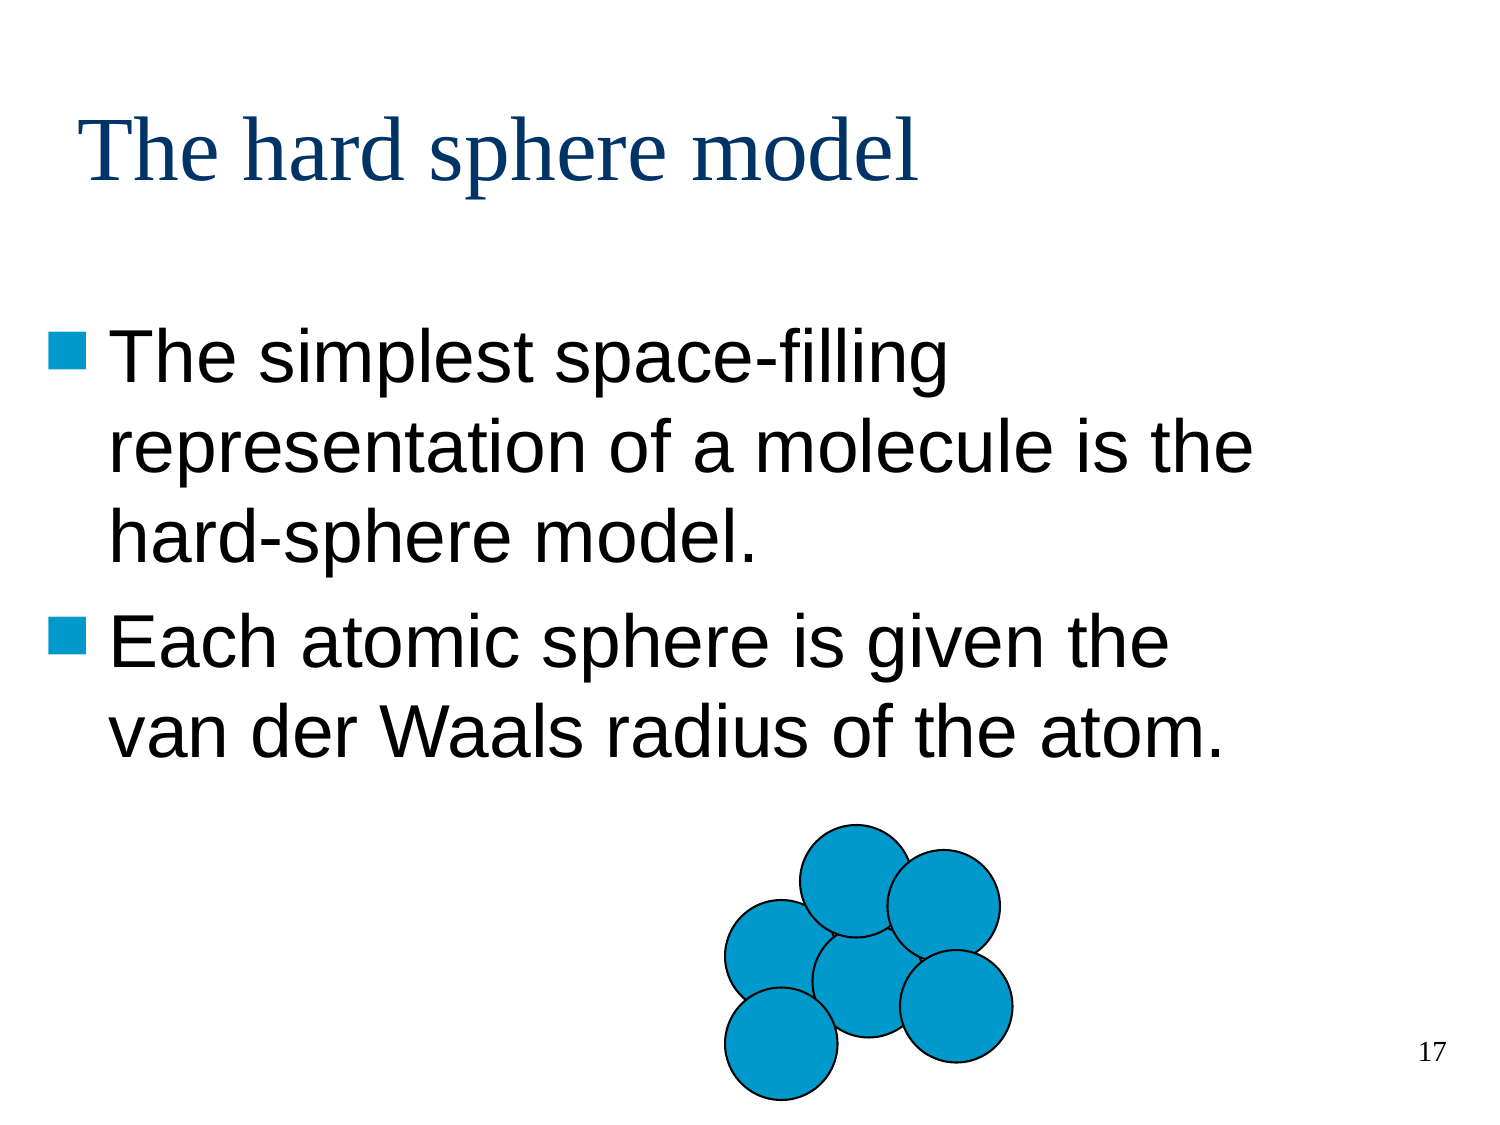

# The hard sphere model
The simplest space-filling representation of a molecule is the hard-sphere model.
Each atomic sphere is given the van der Waals radius of the atom.

17